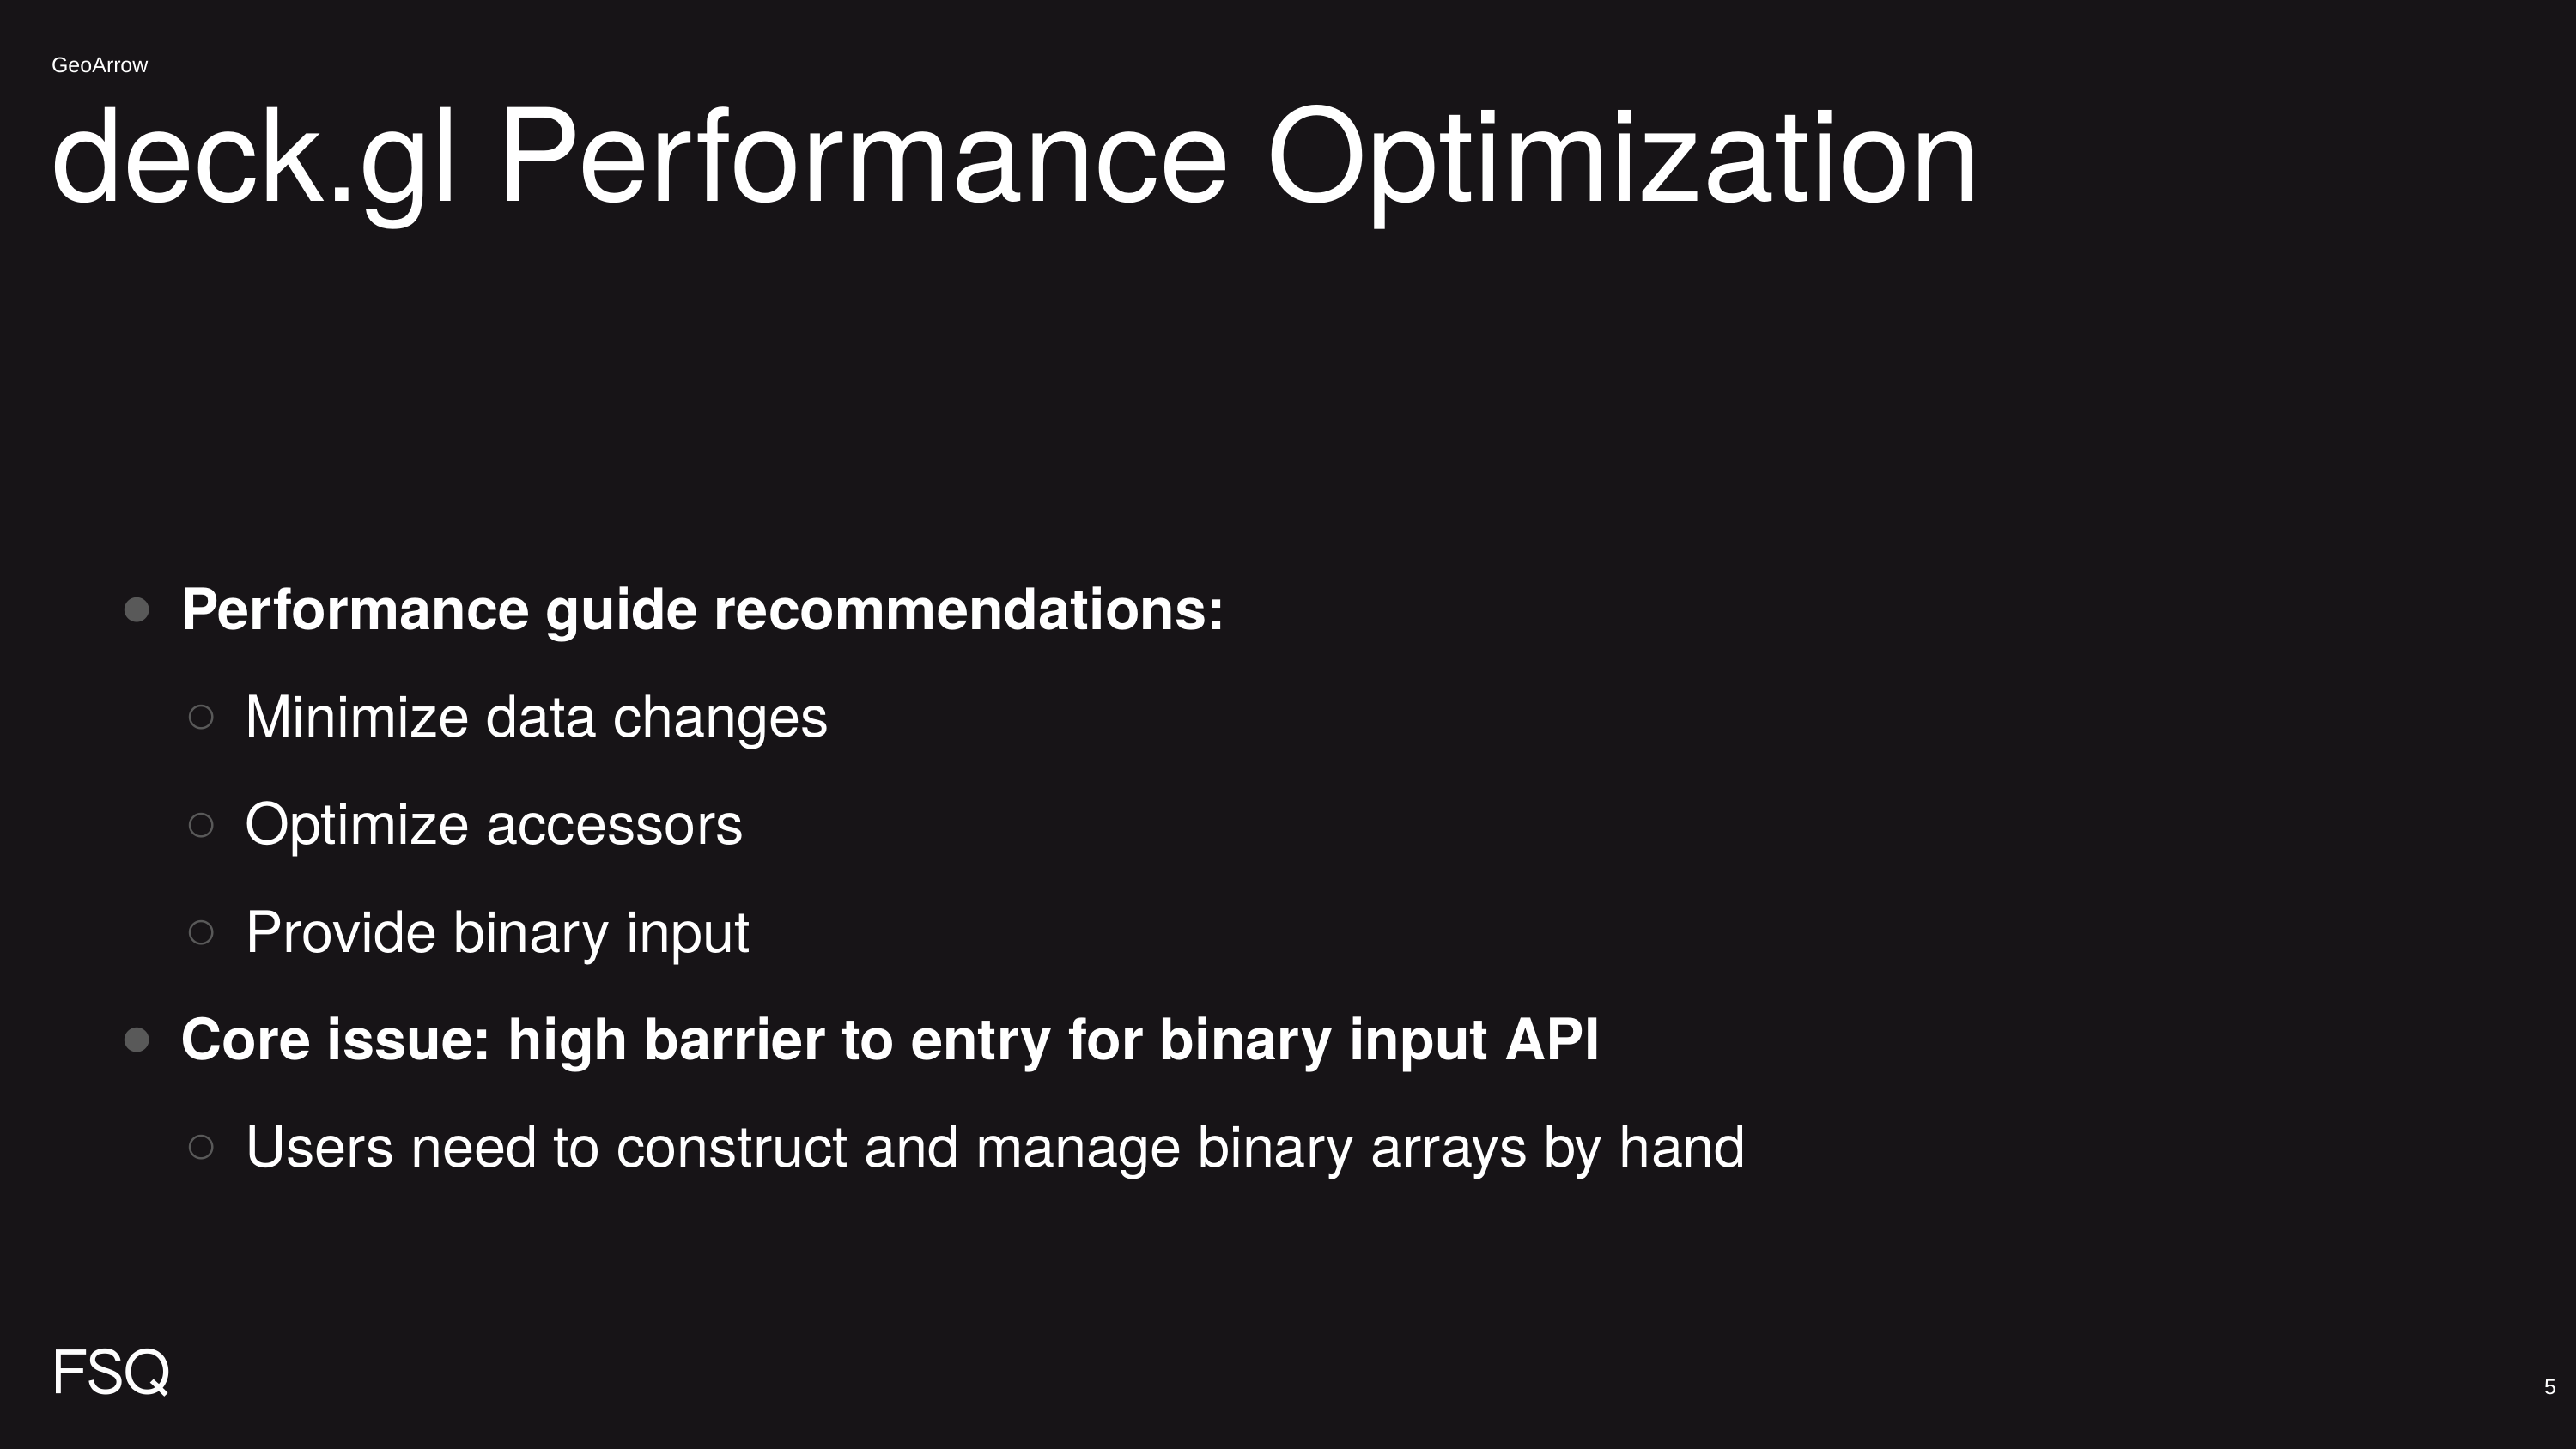

GeoArrow
# deck.gl Performance Optimization
Performance guide recommendations:
Minimize data changes
Optimize accessors
Provide binary input
Core issue: high barrier to entry for binary input API
Users need to construct and manage binary arrays by hand